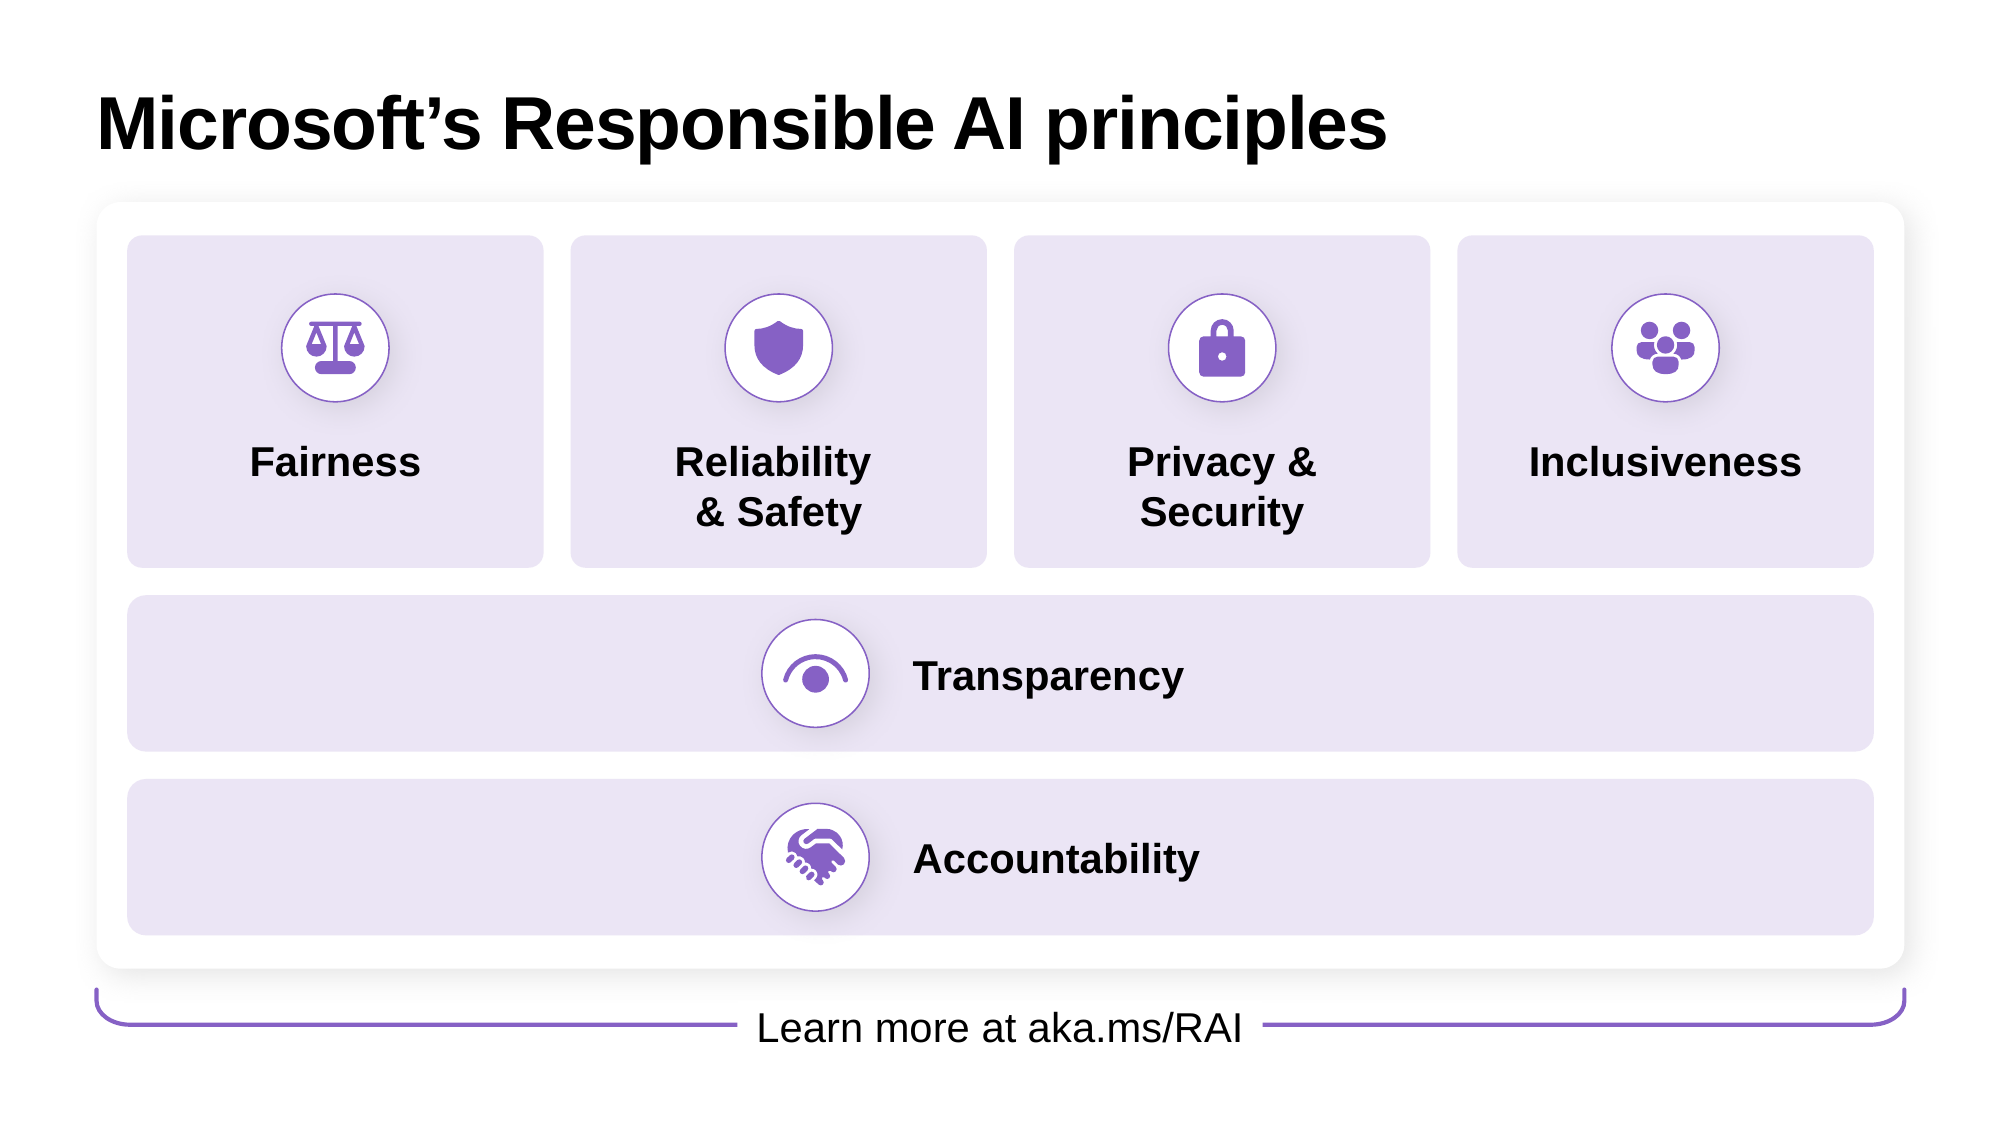

# Microsoft’s Responsible AI principles

Fairness
Reliability
& Safety
Privacy &
Security
Inclusiveness

Transparency

Accountability

Learn more at aka.ms/RAI